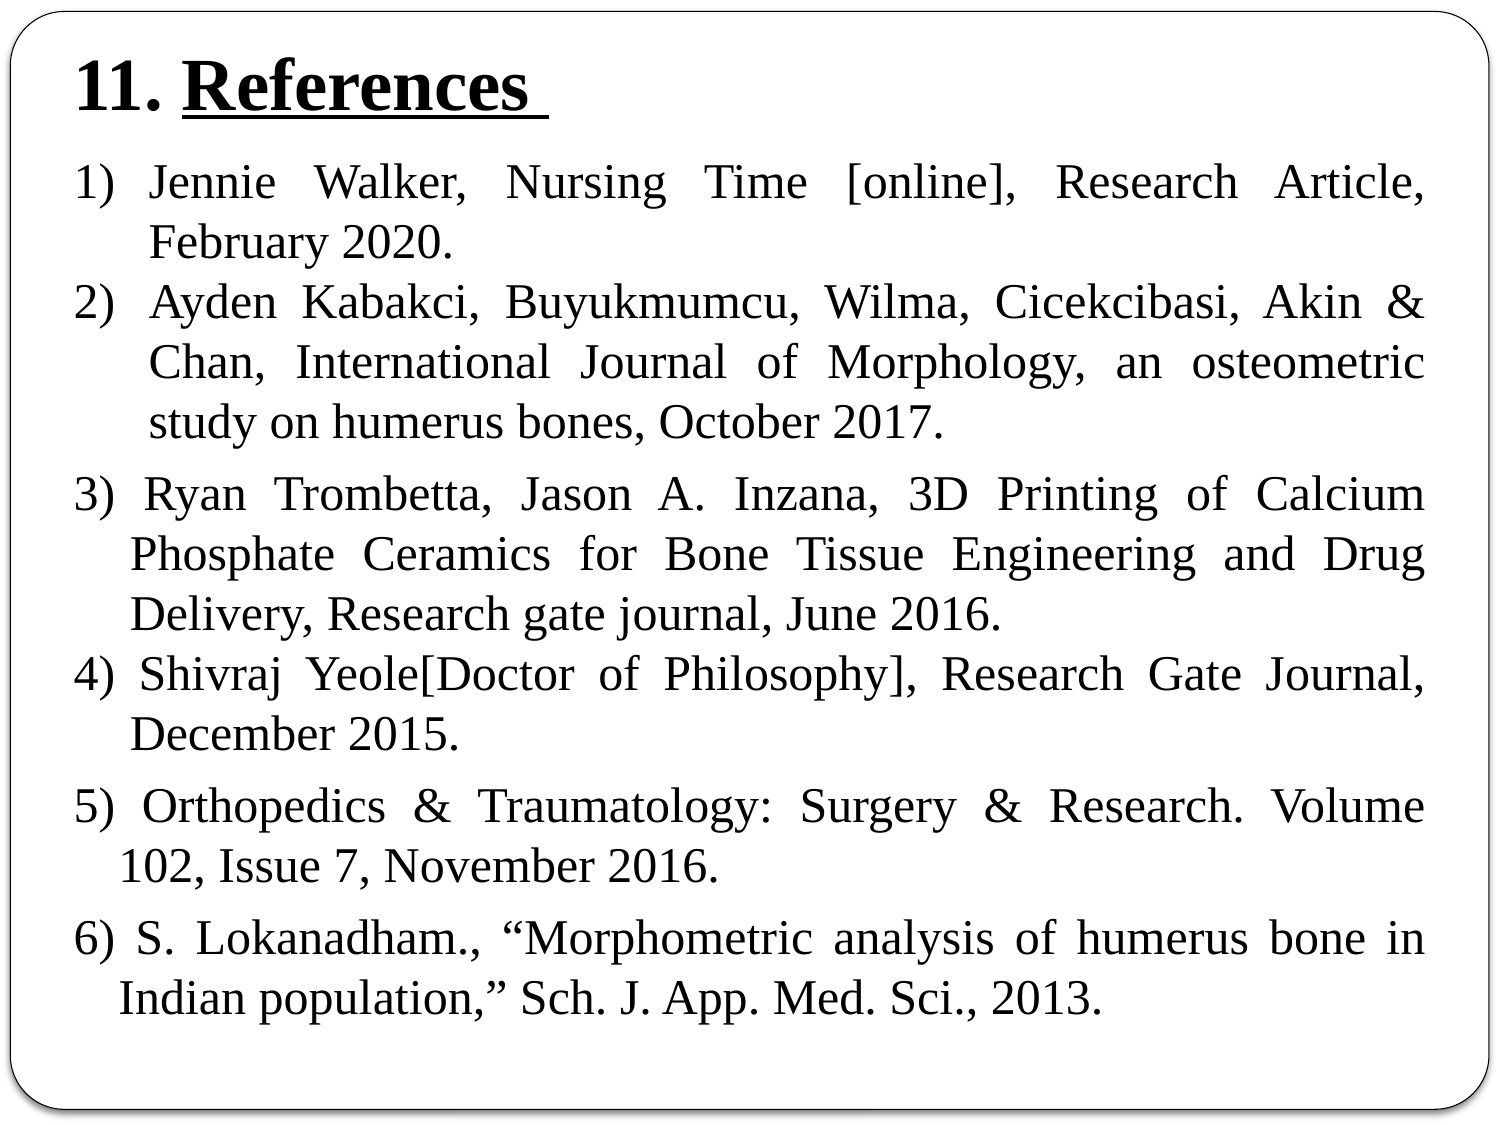

# 11. References
Jennie Walker, Nursing Time [online], Research Article, February 2020.
Ayden Kabakci, Buyukmumcu, Wilma, Cicekcibasi, Akin & Chan, International Journal of Morphology, an osteometric study on humerus bones, October 2017.
3) Ryan Trombetta, Jason A. Inzana, 3D Printing of Calcium Phosphate Ceramics for Bone Tissue Engineering and Drug Delivery, Research gate journal, June 2016.
4) Shivraj Yeole[Doctor of Philosophy], Research Gate Journal, December 2015.
5) Orthopedics & Traumatology: Surgery & Research. Volume 102, Issue 7, November 2016.
6) S. Lokanadham., “Morphometric analysis of humerus bone in Indian population,” Sch. J. App. Med. Sci., 2013.